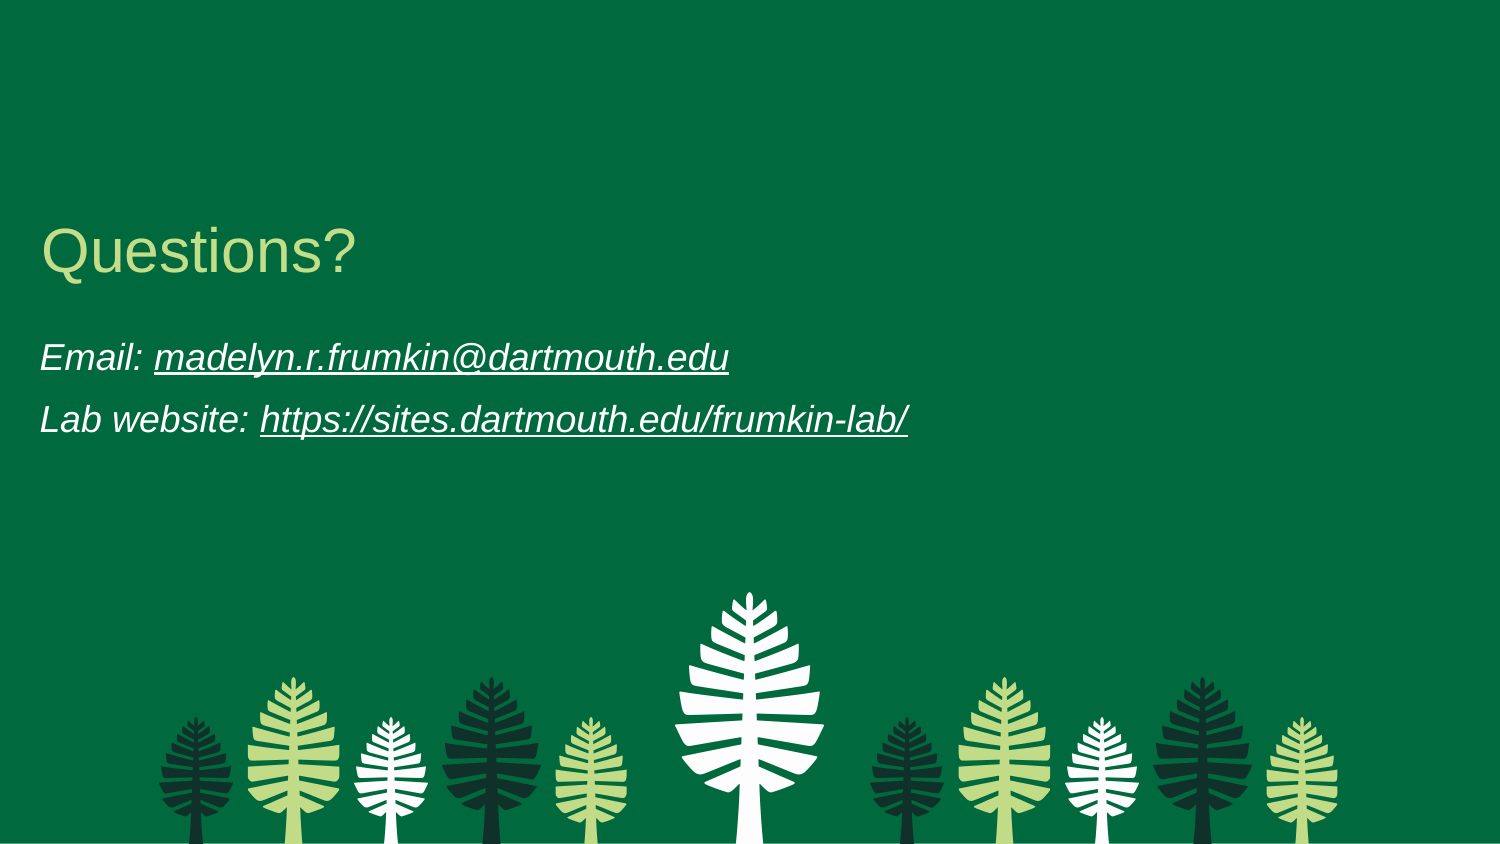

# Questions?
Email: madelyn.r.frumkin@dartmouth.edu
Lab website: https://sites.dartmouth.edu/frumkin-lab/